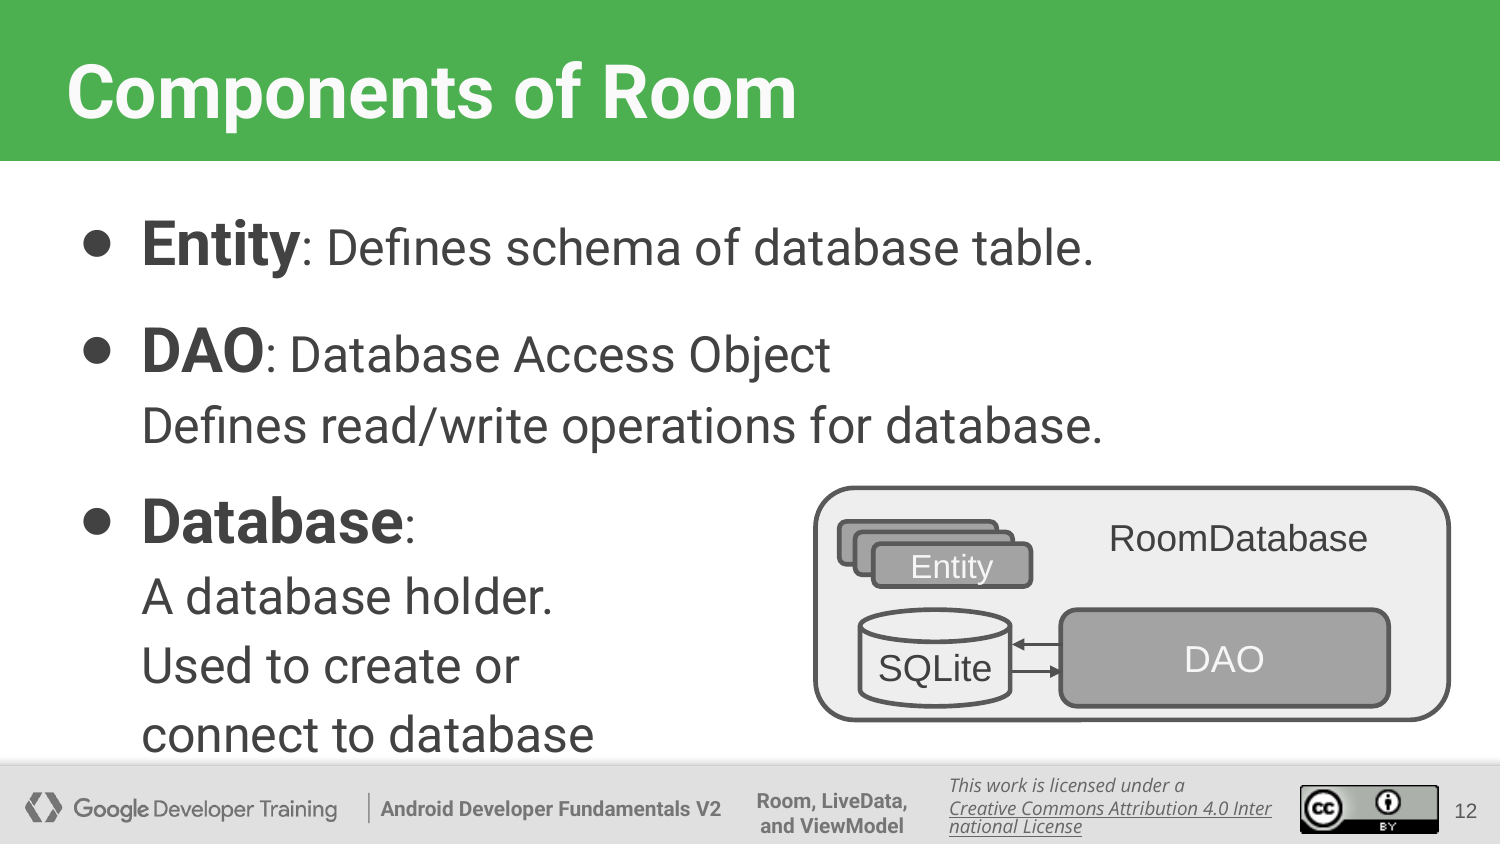

# Components of Room
Entity: Defines schema of database table.
DAO: Database Access Object
Defines read/write operations for database.
Database:
A database holder.
Used to create or connect to database
    RoomDatabase
LiveData
LiveData
Entity
SQLite
DAO
12